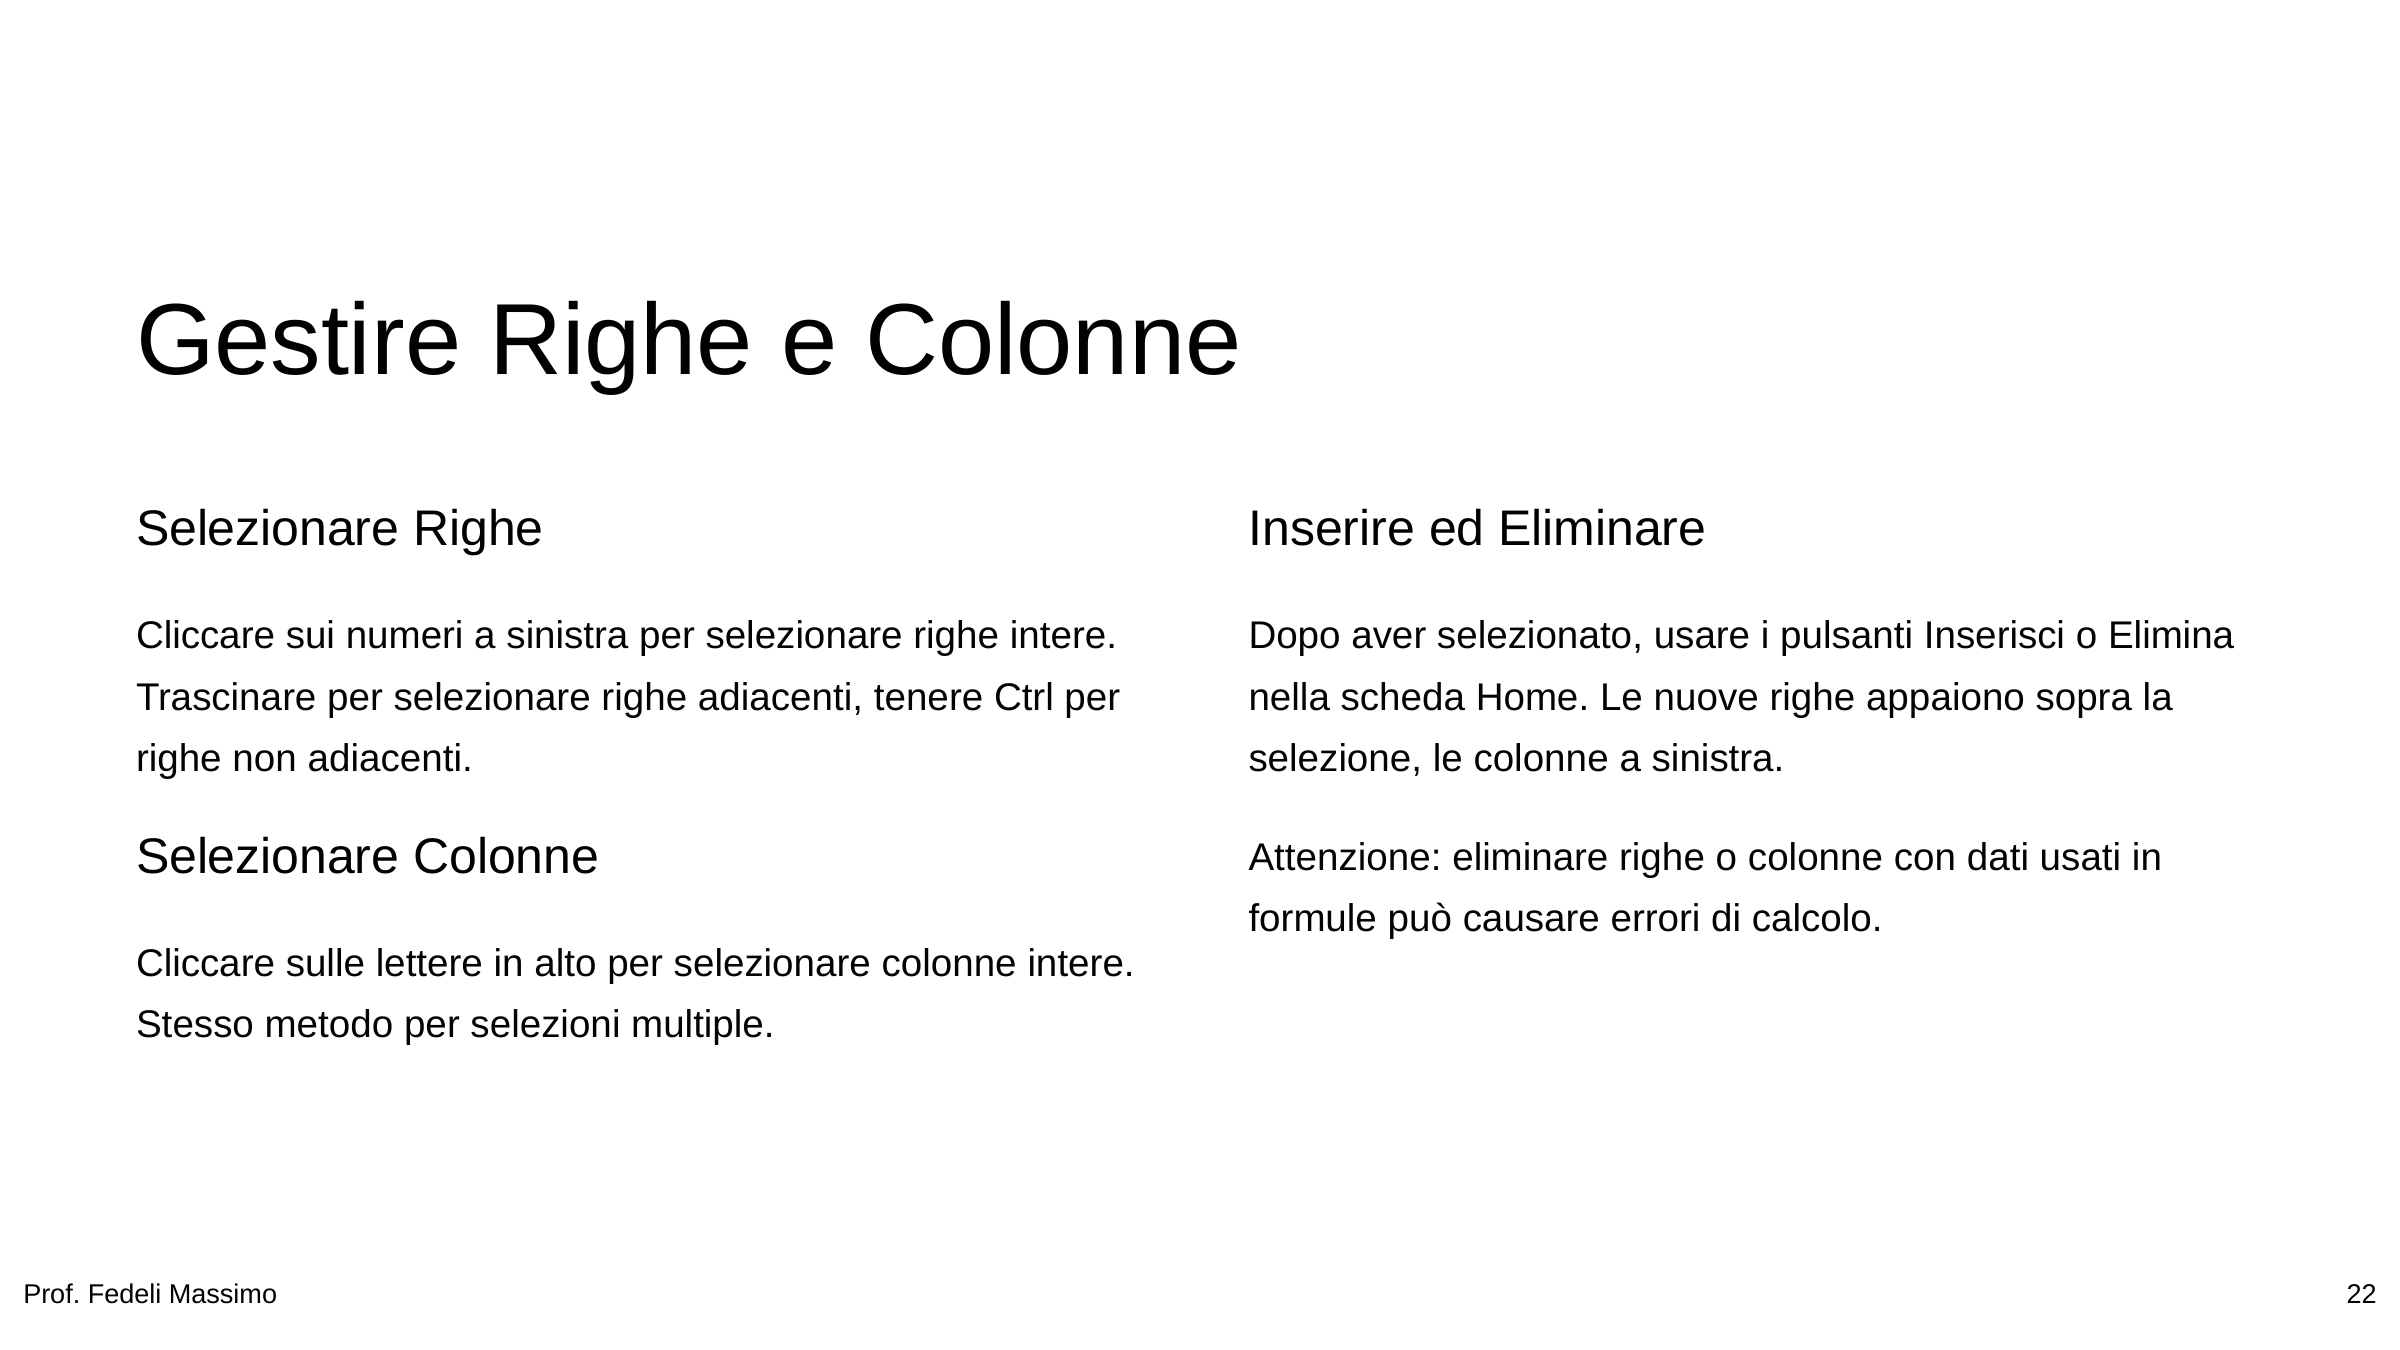

Gestire Righe e Colonne
Selezionare Righe
Inserire ed Eliminare
Cliccare sui numeri a sinistra per selezionare righe intere. Trascinare per selezionare righe adiacenti, tenere Ctrl per righe non adiacenti.
Dopo aver selezionato, usare i pulsanti Inserisci o Elimina nella scheda Home. Le nuove righe appaiono sopra la selezione, le colonne a sinistra.
Attenzione: eliminare righe o colonne con dati usati in formule può causare errori di calcolo.
Selezionare Colonne
Cliccare sulle lettere in alto per selezionare colonne intere. Stesso metodo per selezioni multiple.
Prof. Fedeli Massimo
22